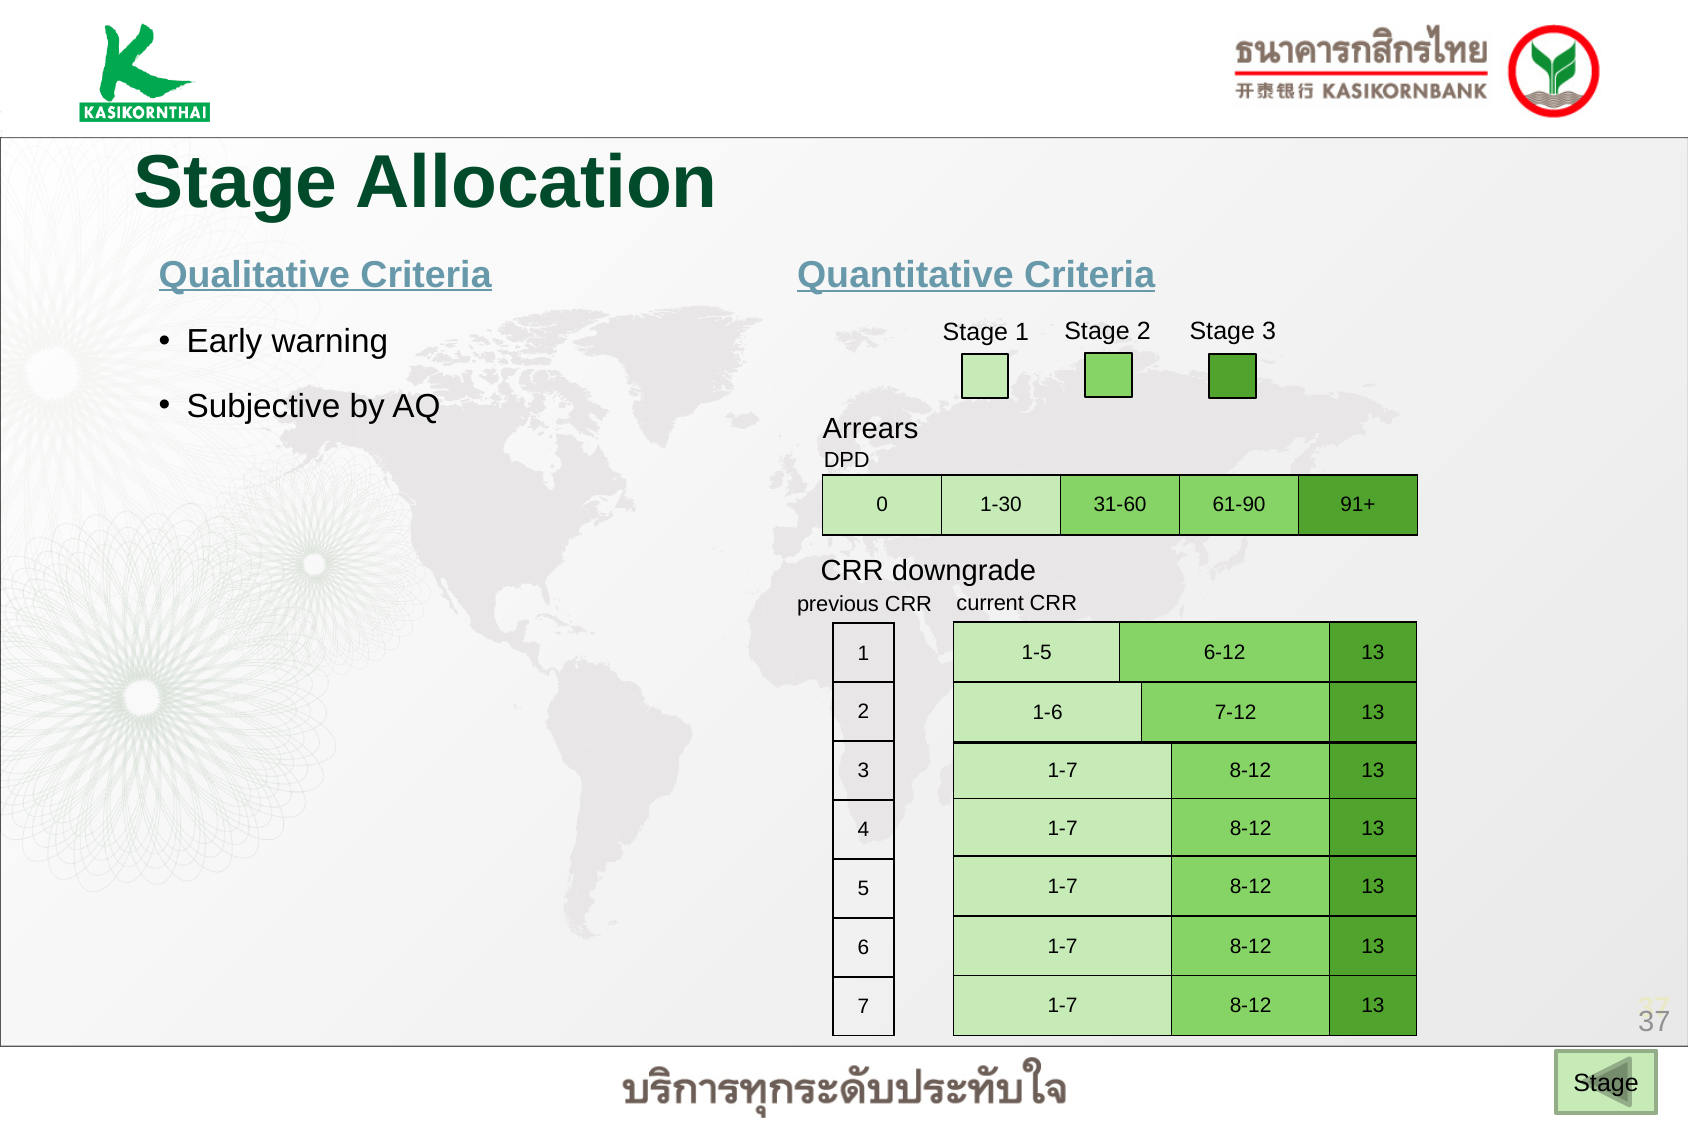

Stage Allocation
Qualitative Criteria
Early warning
Subjective by AQ
Quantitative Criteria
Stage 3
Stage 2
Stage 1

Arrears
DPD
| 0 | 1-30 | 31-60 | 61-90 | 91+ |
| --- | --- | --- | --- | --- |
CRR downgrade
current CRR
previous CRR
| 1-5 | 6-12 | 13 |
| --- | --- | --- |
| 1 |
| --- |
| 2 |
| 3 |
| 4 |
| 5 |
| 6 |
| 7 |
| 1-6 | 7-12 | 13 |
| --- | --- | --- |
| 1-7 | 8-12 | 13 |
| --- | --- | --- |
| 1-7 | 8-12 | 13 |
| --- | --- | --- |
| 1-7 | 8-12 | 13 |
| --- | --- | --- |
| 1-7 | 8-12 | 13 |
| --- | --- | --- |
| 1-7 | 8-12 | 13 |
| --- | --- | --- |
Stage